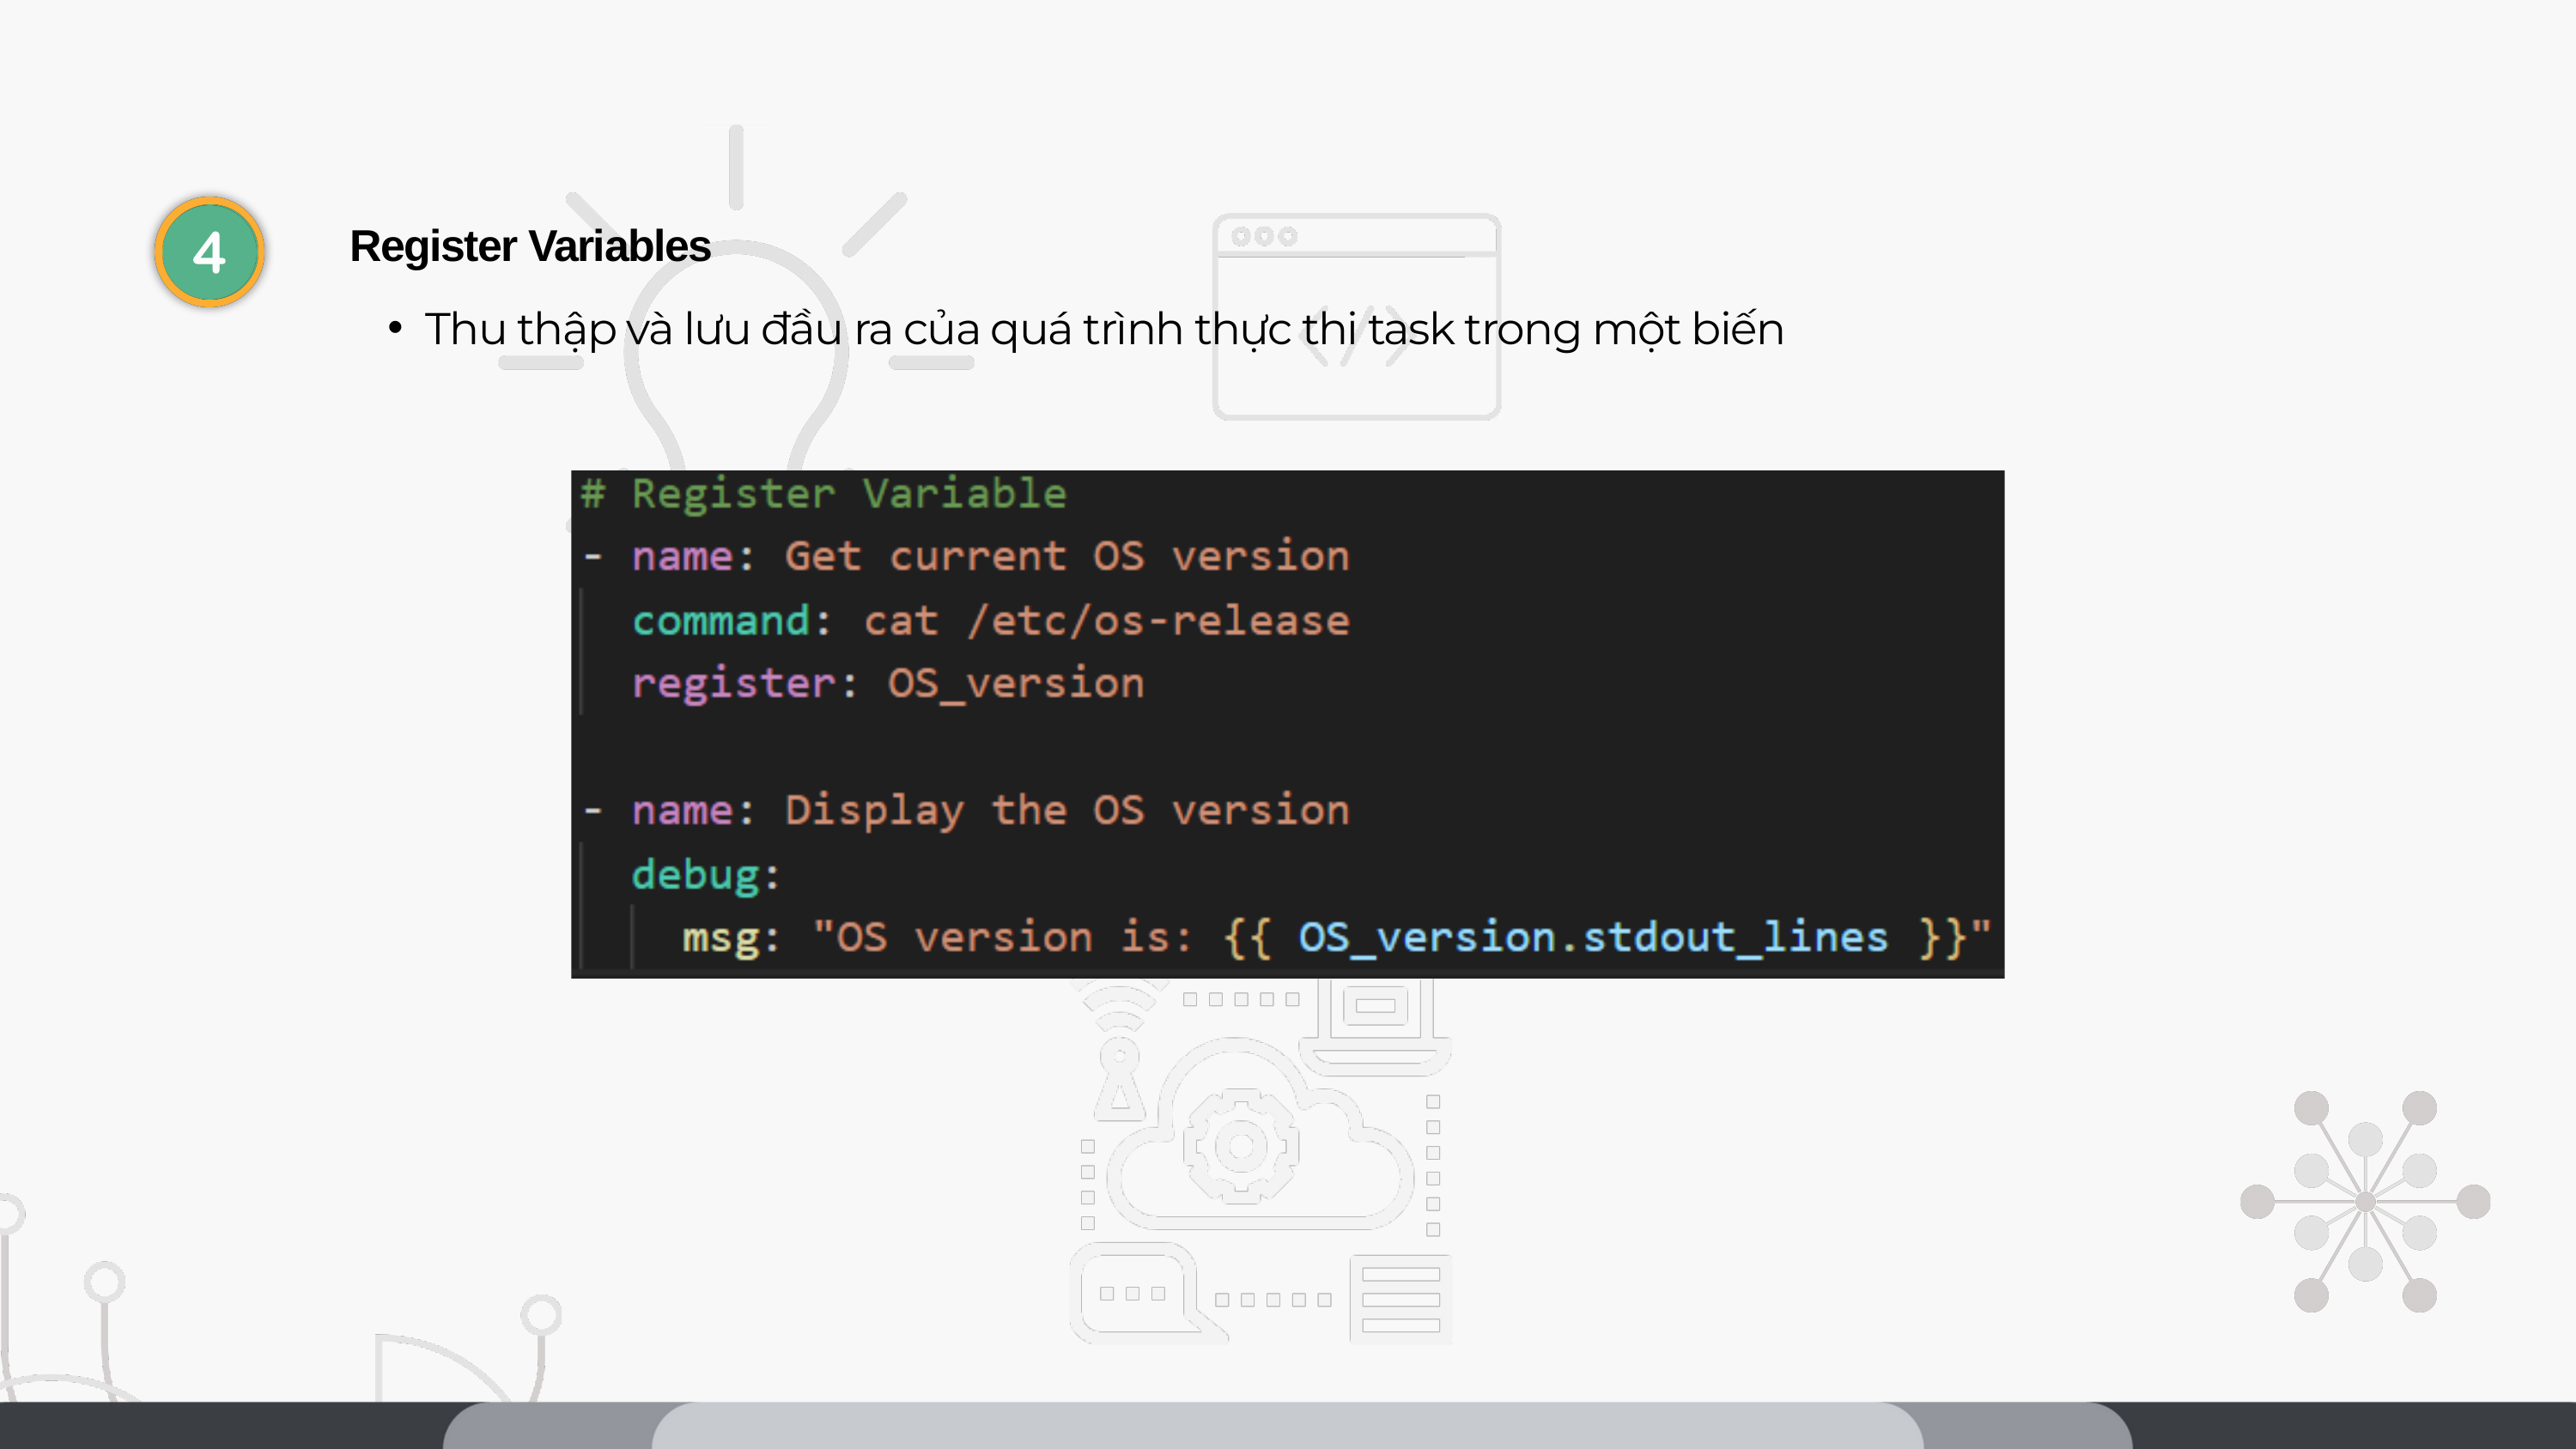

Register Variables
Thu thập và lưu đầu ra của quá trình thực thi task trong một biến